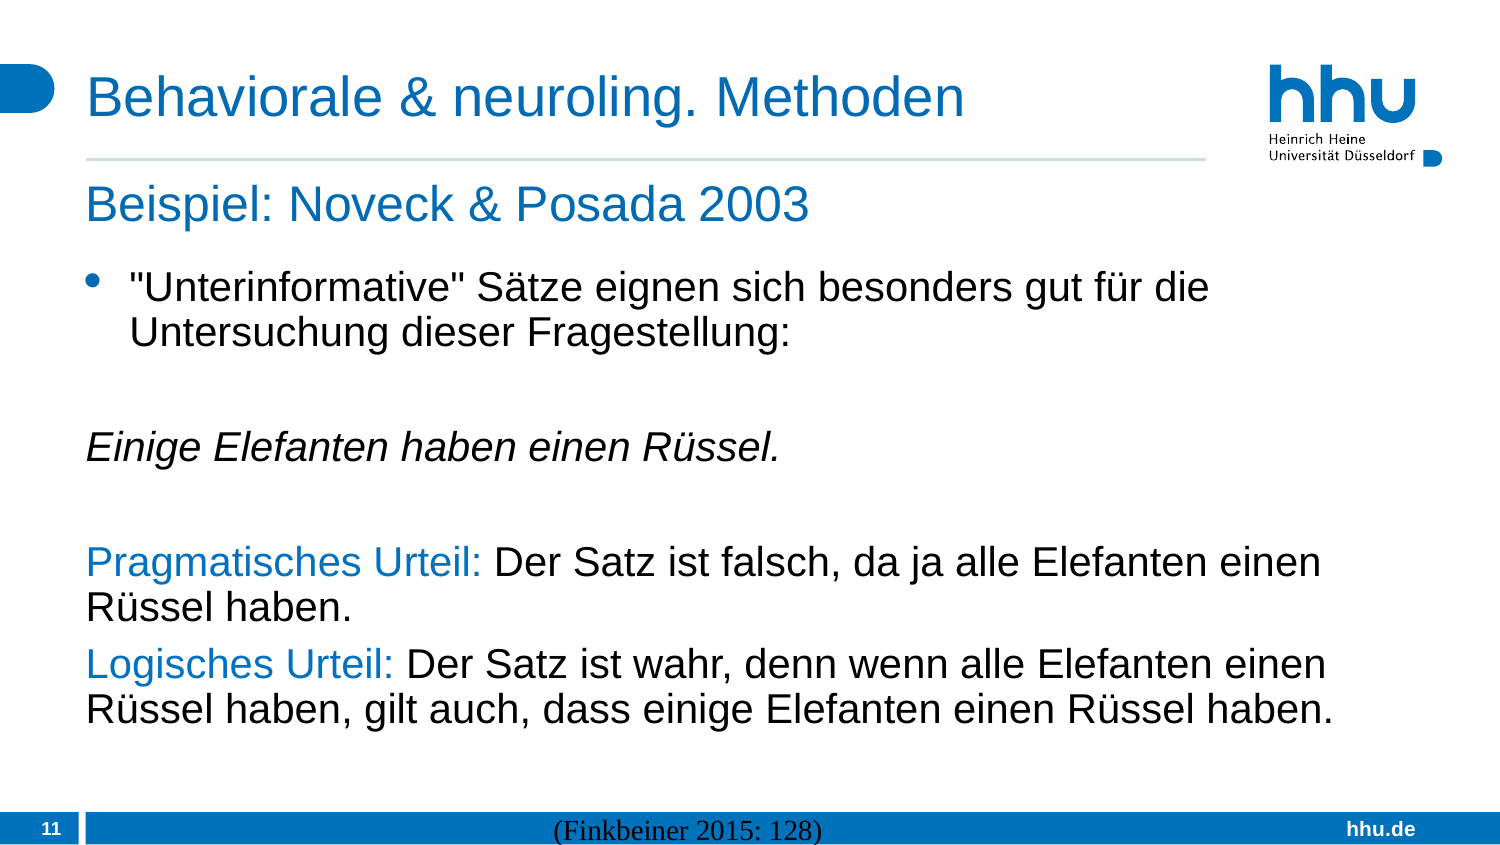

# Behaviorale & neuroling. Methoden
Beispiel: Noveck & Posada 2003
"Unterinformative" Sätze eignen sich besonders gut für die Untersuchung dieser Fragestellung:

Einige Elefanten haben einen Rüssel.

Pragmatisches Urteil: Der Satz ist falsch, da ja alle Elefanten einen Rüssel haben.
Logisches Urteil: Der Satz ist wahr, denn wenn alle Elefanten einen Rüssel haben, gilt auch, dass einige Elefanten einen Rüssel haben.
11
(Finkbeiner 2015: 128)